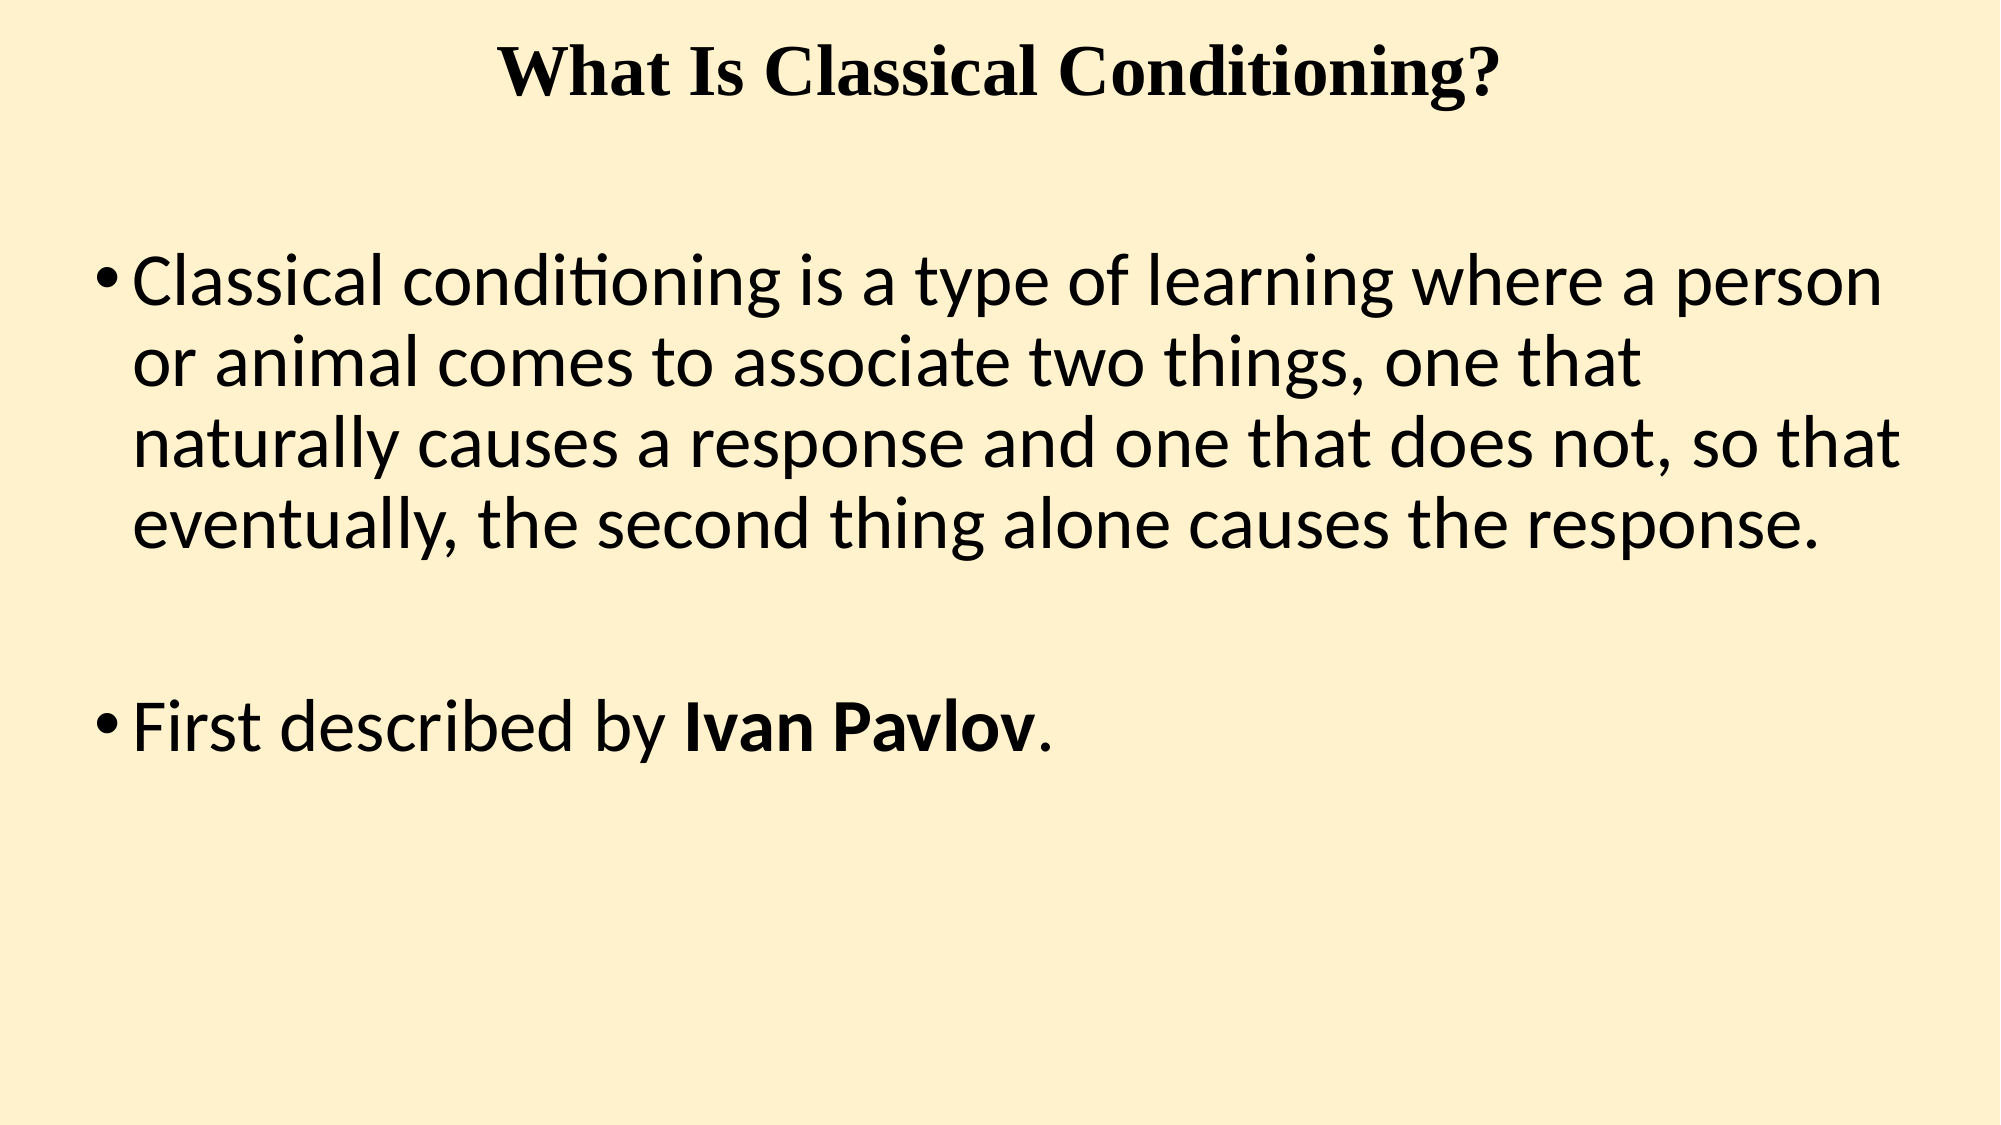

# What Is Classical Conditioning?
Classical conditioning is a type of learning where a person or animal comes to associate two things, one that naturally causes a response and one that does not, so that eventually, the second thing alone causes the response.

First described by Ivan Pavlov.